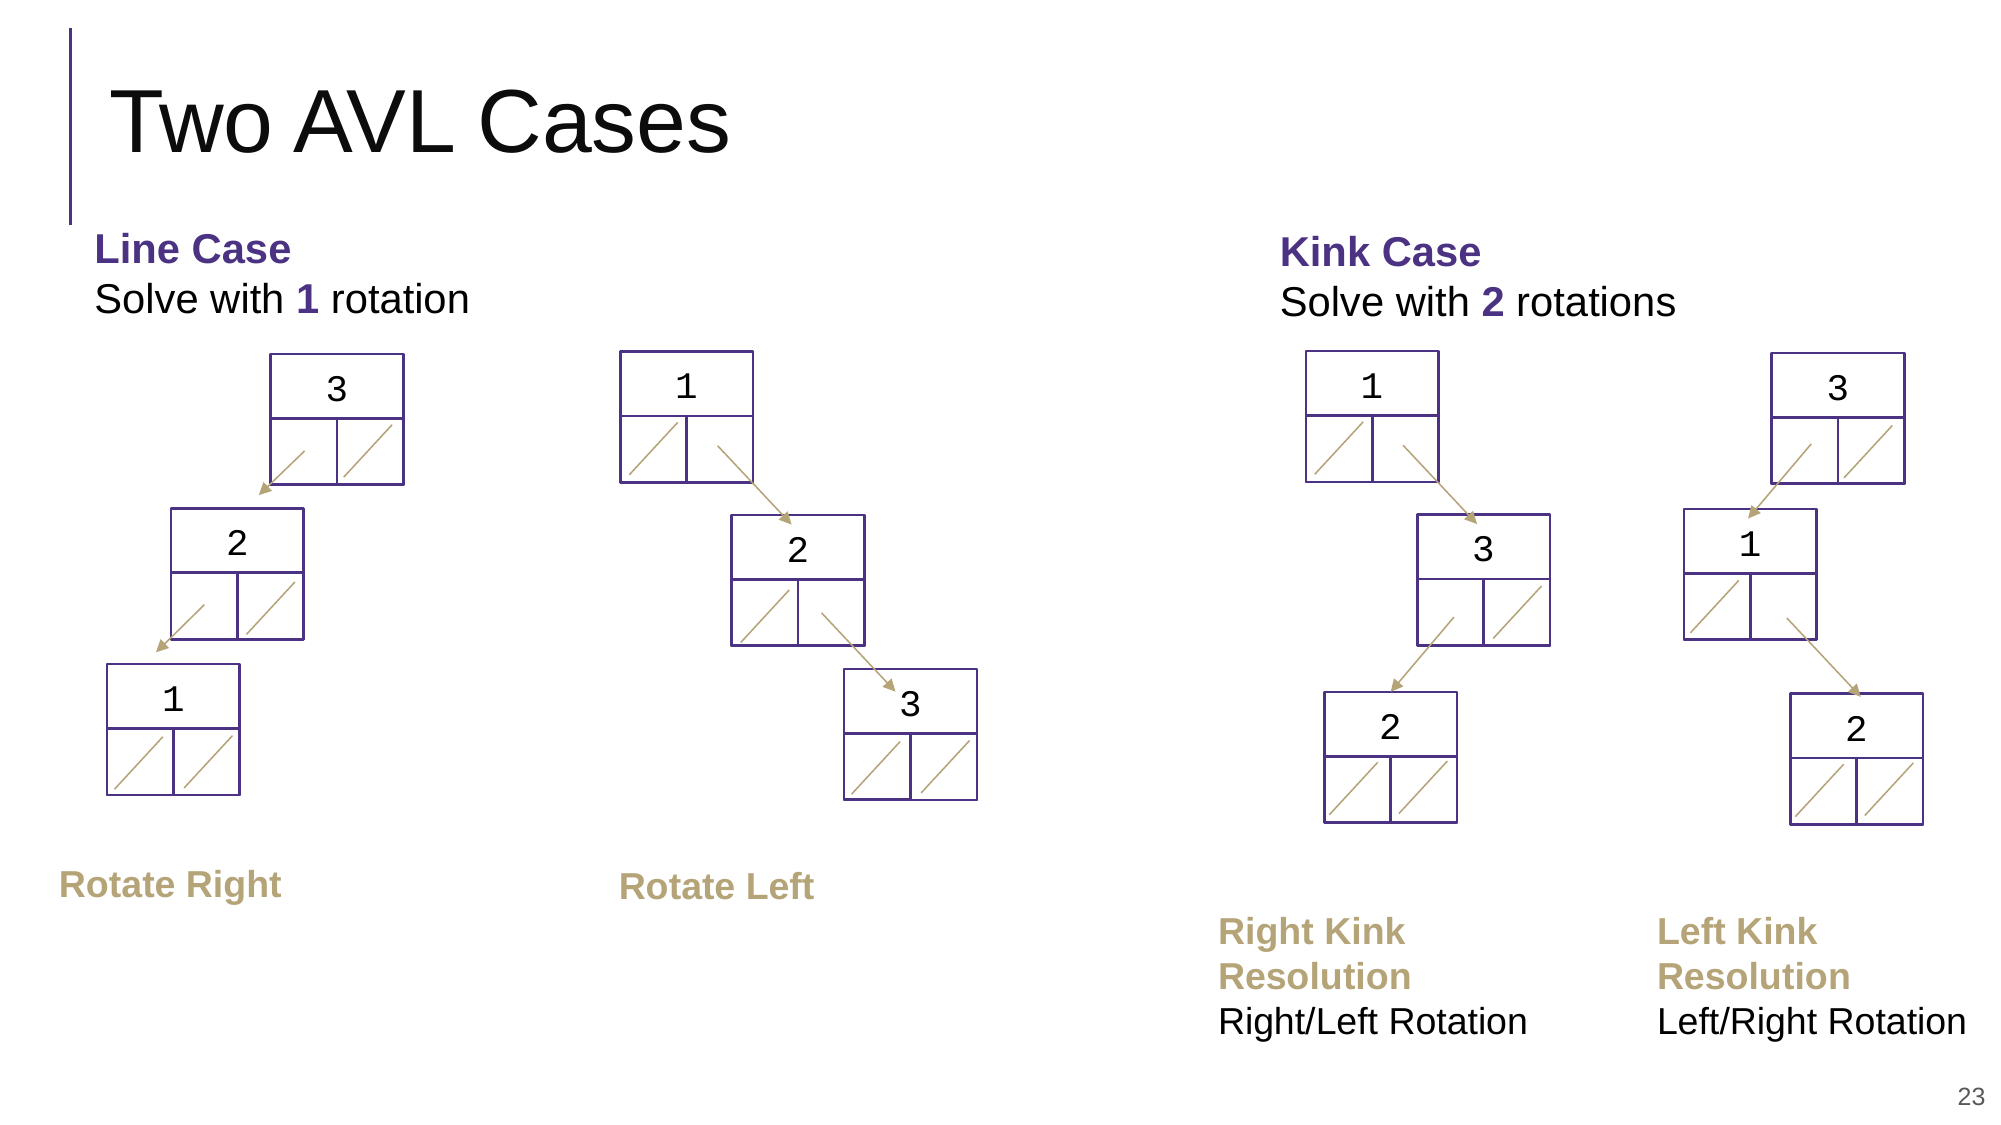

# Two AVL Cases
Line Case
Solve with 1 rotation
Kink Case
Solve with 2 rotations

1

1

3

3

2

1

3

2

1

3

2

2

Rotate Right
Rotate Left
Right Kink Resolution
Right/Left Rotation
Left Kink Resolution
Left/Right Rotation